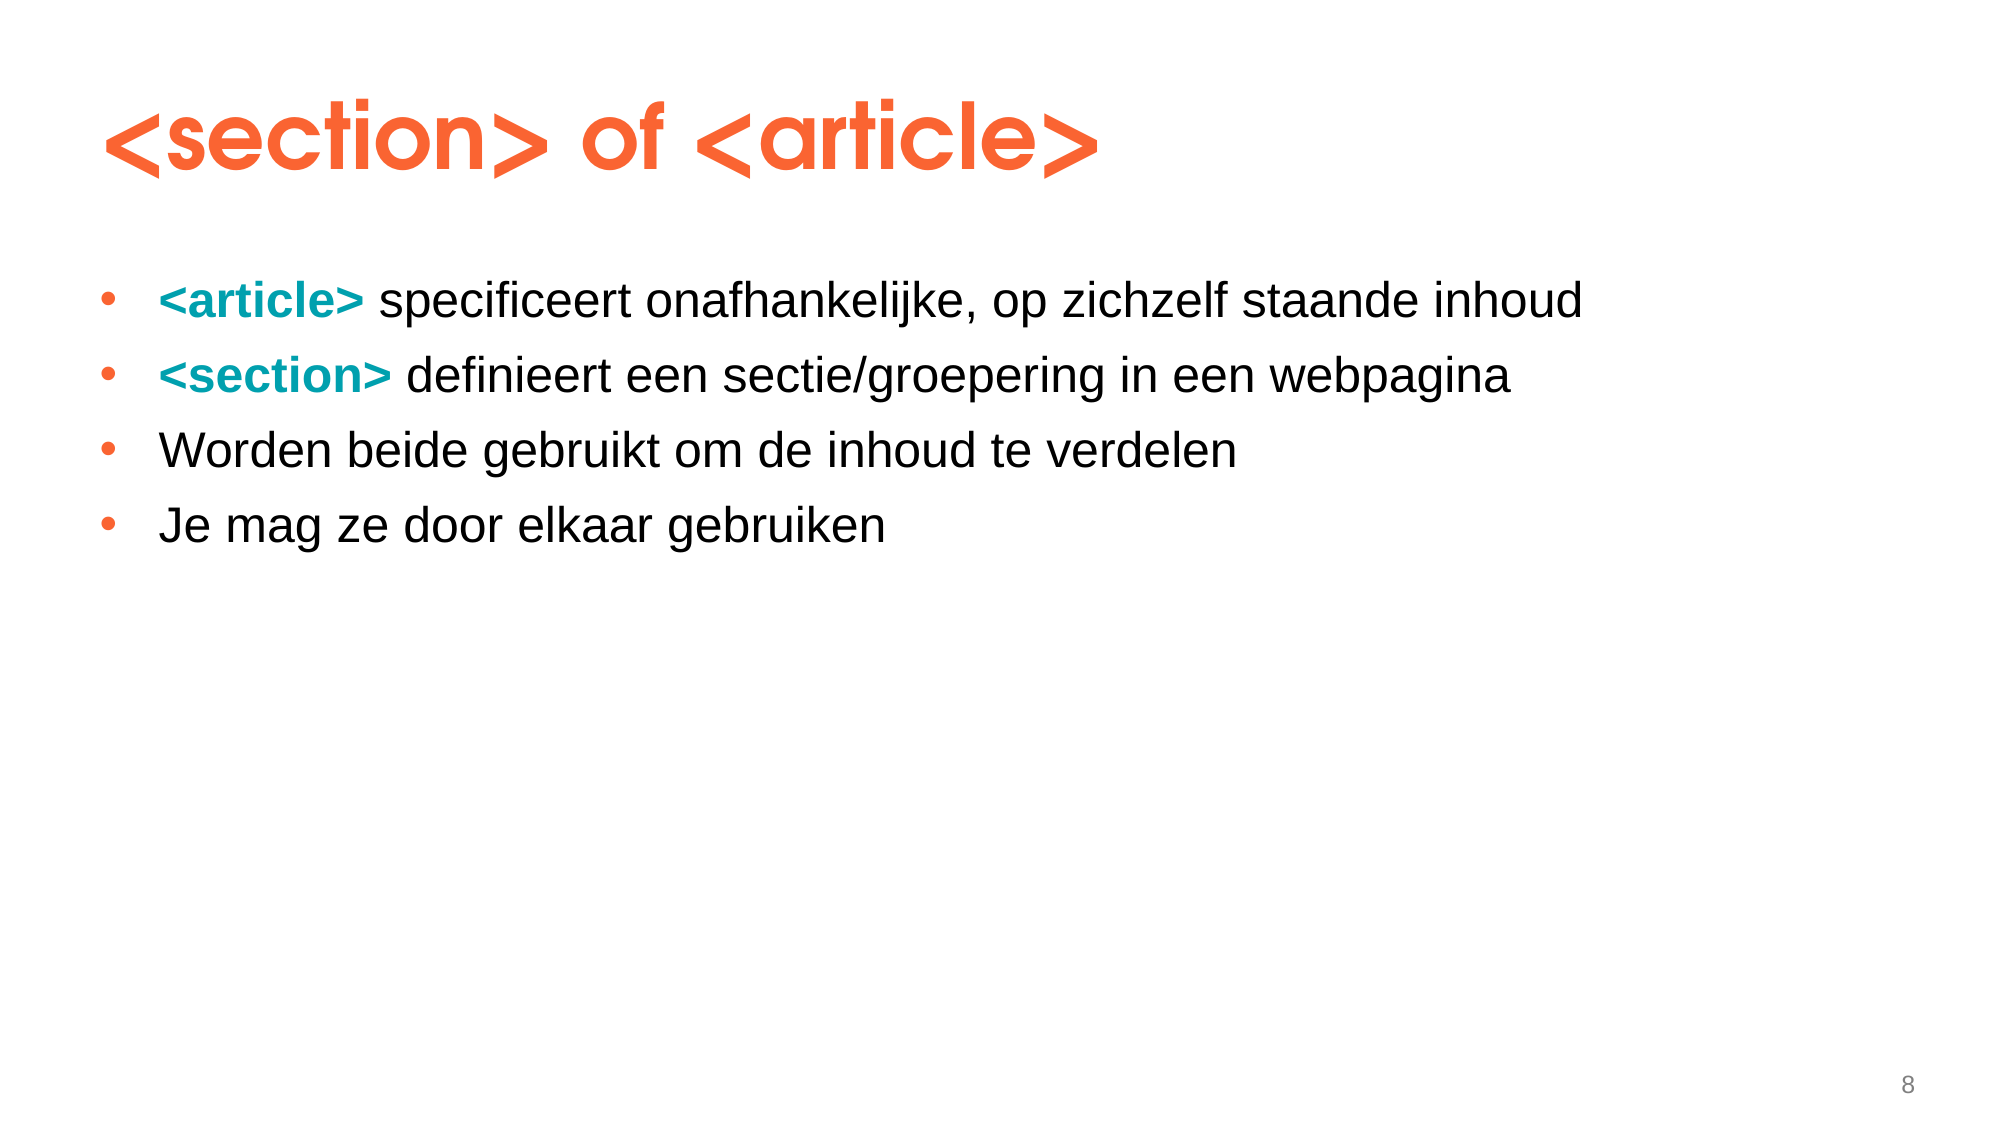

# <section> of <article>
<article> specificeert onafhankelijke, op zichzelf staande inhoud
<section> definieert een sectie/groepering in een webpagina
Worden beide gebruikt om de inhoud te verdelen
Je mag ze door elkaar gebruiken

8